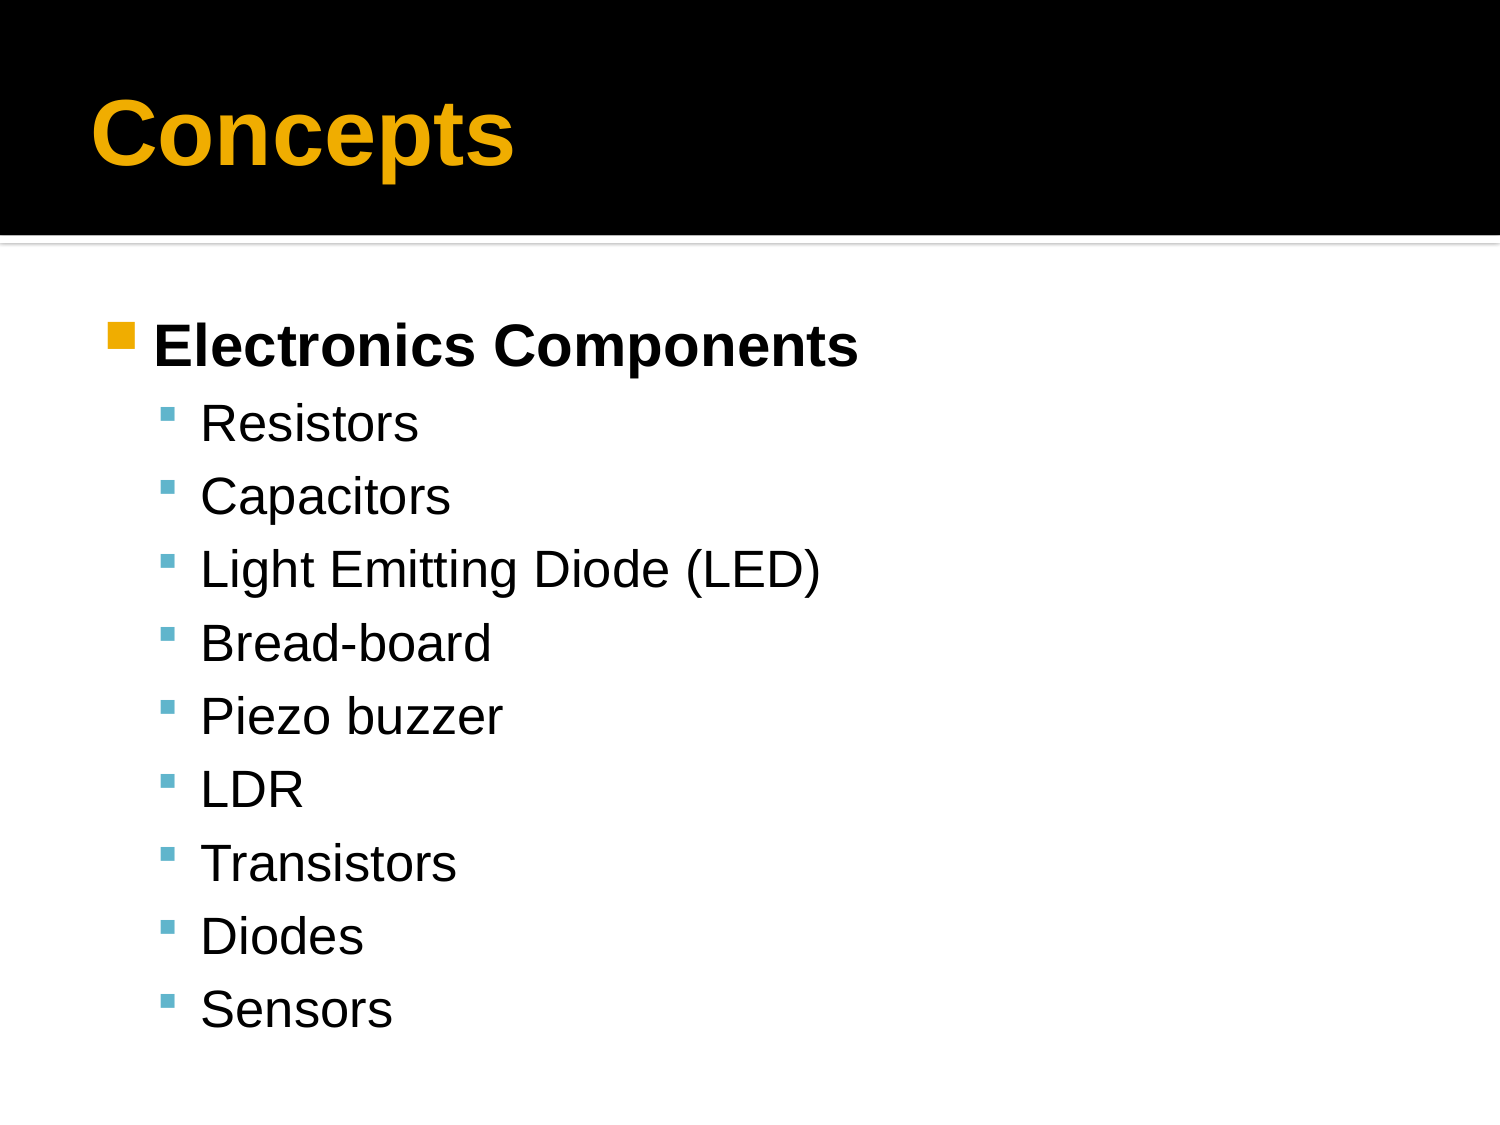

# Concepts
Electronics Components
Resistors
Capacitors
Light Emitting Diode (LED)
Bread-board
Piezo buzzer
LDR
Transistors
Diodes
Sensors